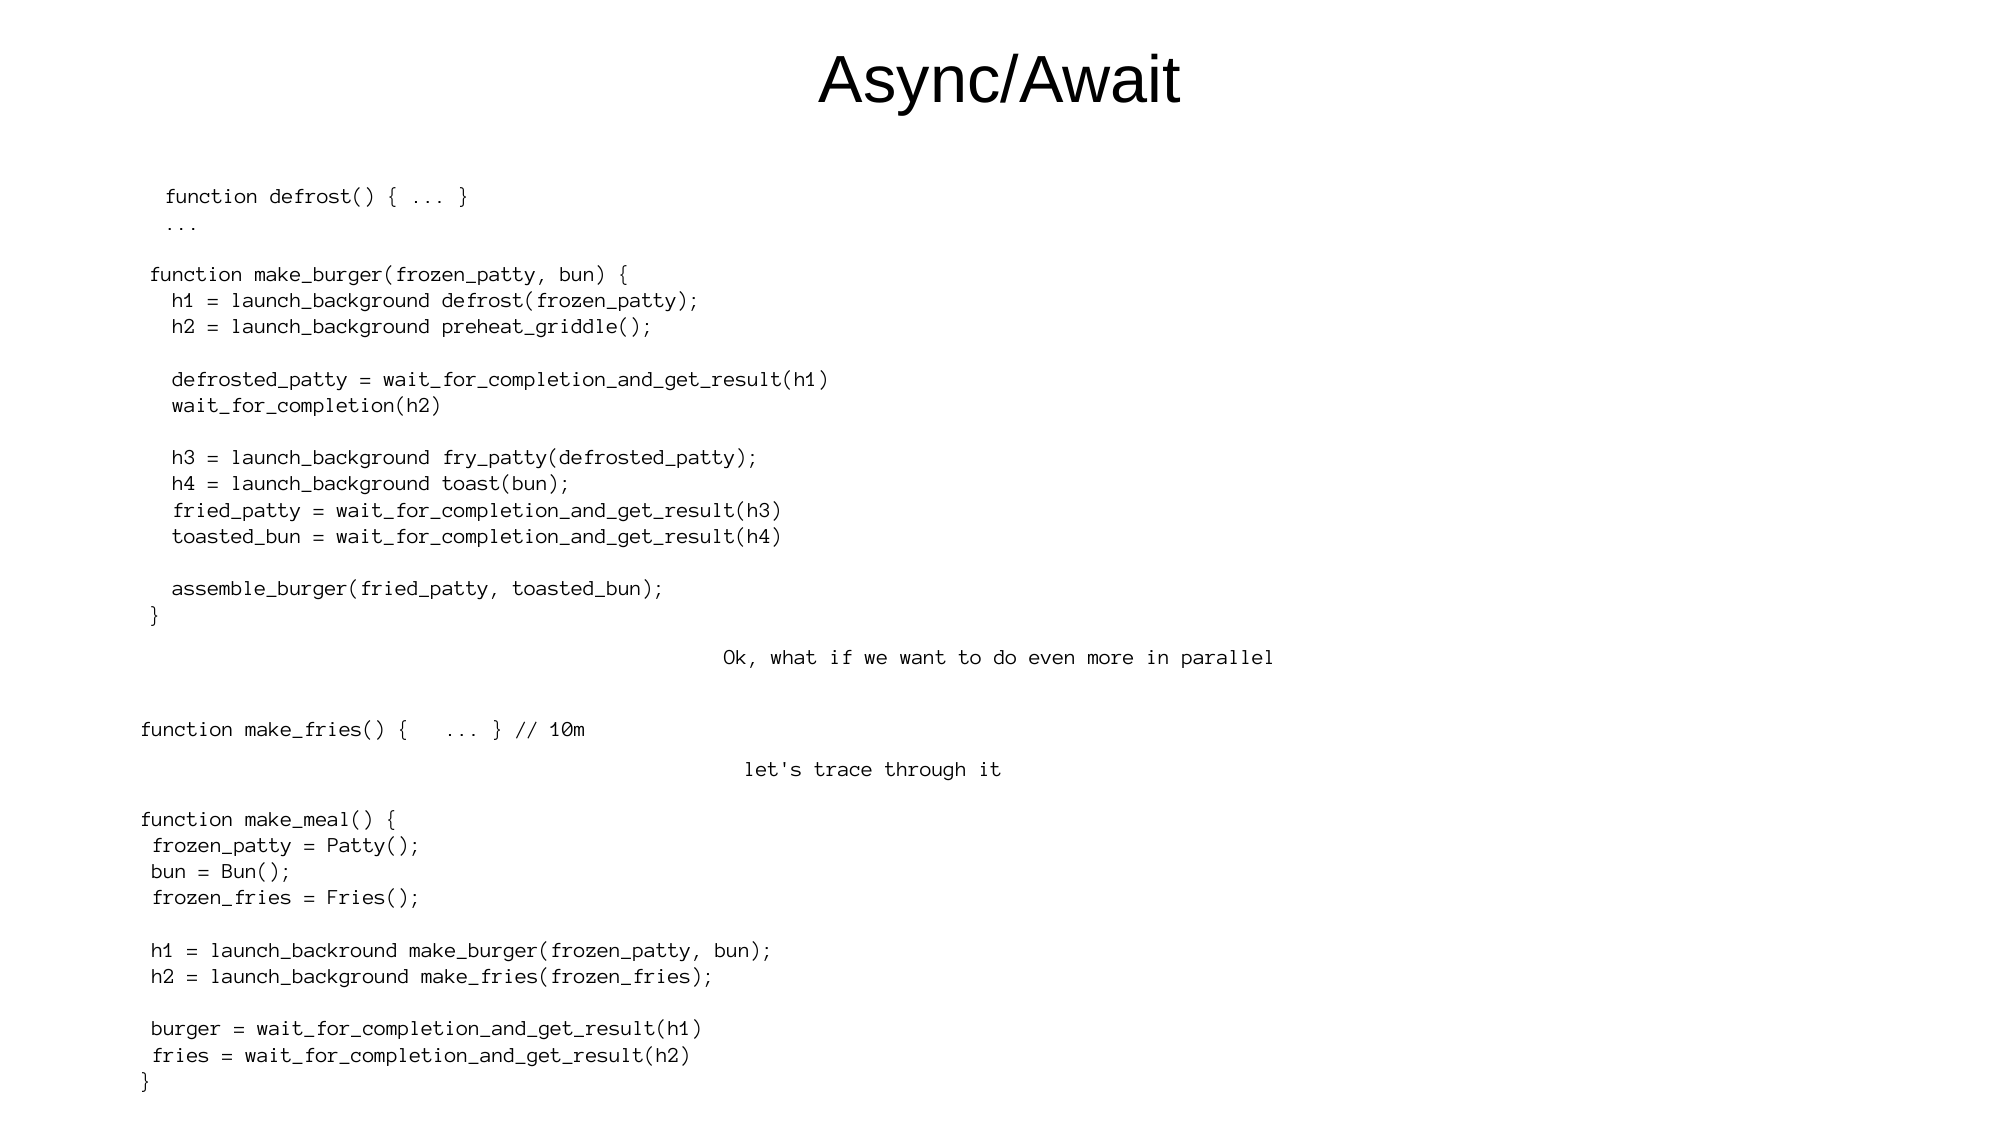

# Async/Await
function defrost() { ... }
...
function make_burger(frozen_patty, bun) {
  h1 = launch_background defrost(frozen_patty);
  h2 = launch_background preheat_griddle();

  defrosted_patty = wait_for_completion_and_get_result(h1)
  wait_for_completion(h2)

  h3 = launch_background fry_patty(defrosted_patty);
  h4 = launch_background toast(bun);
  fried_patty = wait_for_completion_and_get_result(h3)
  toasted_bun = wait_for_completion_and_get_result(h4)

  assemble_burger(fried_patty, toasted_bun);
}
Ok, what if we want to do even more in parallel
function make_fries() {   ... } // 10m
let's trace through it
function make_meal() {
 frozen_patty = Patty();
 bun = Bun();
 frozen_fries = Fries();

 h1 = launch_backround make_burger(frozen_patty, bun);
 h2 = launch_background make_fries(frozen_fries);

 burger = wait_for_completion_and_get_result(h1)
 fries = wait_for_completion_and_get_result(h2)
}